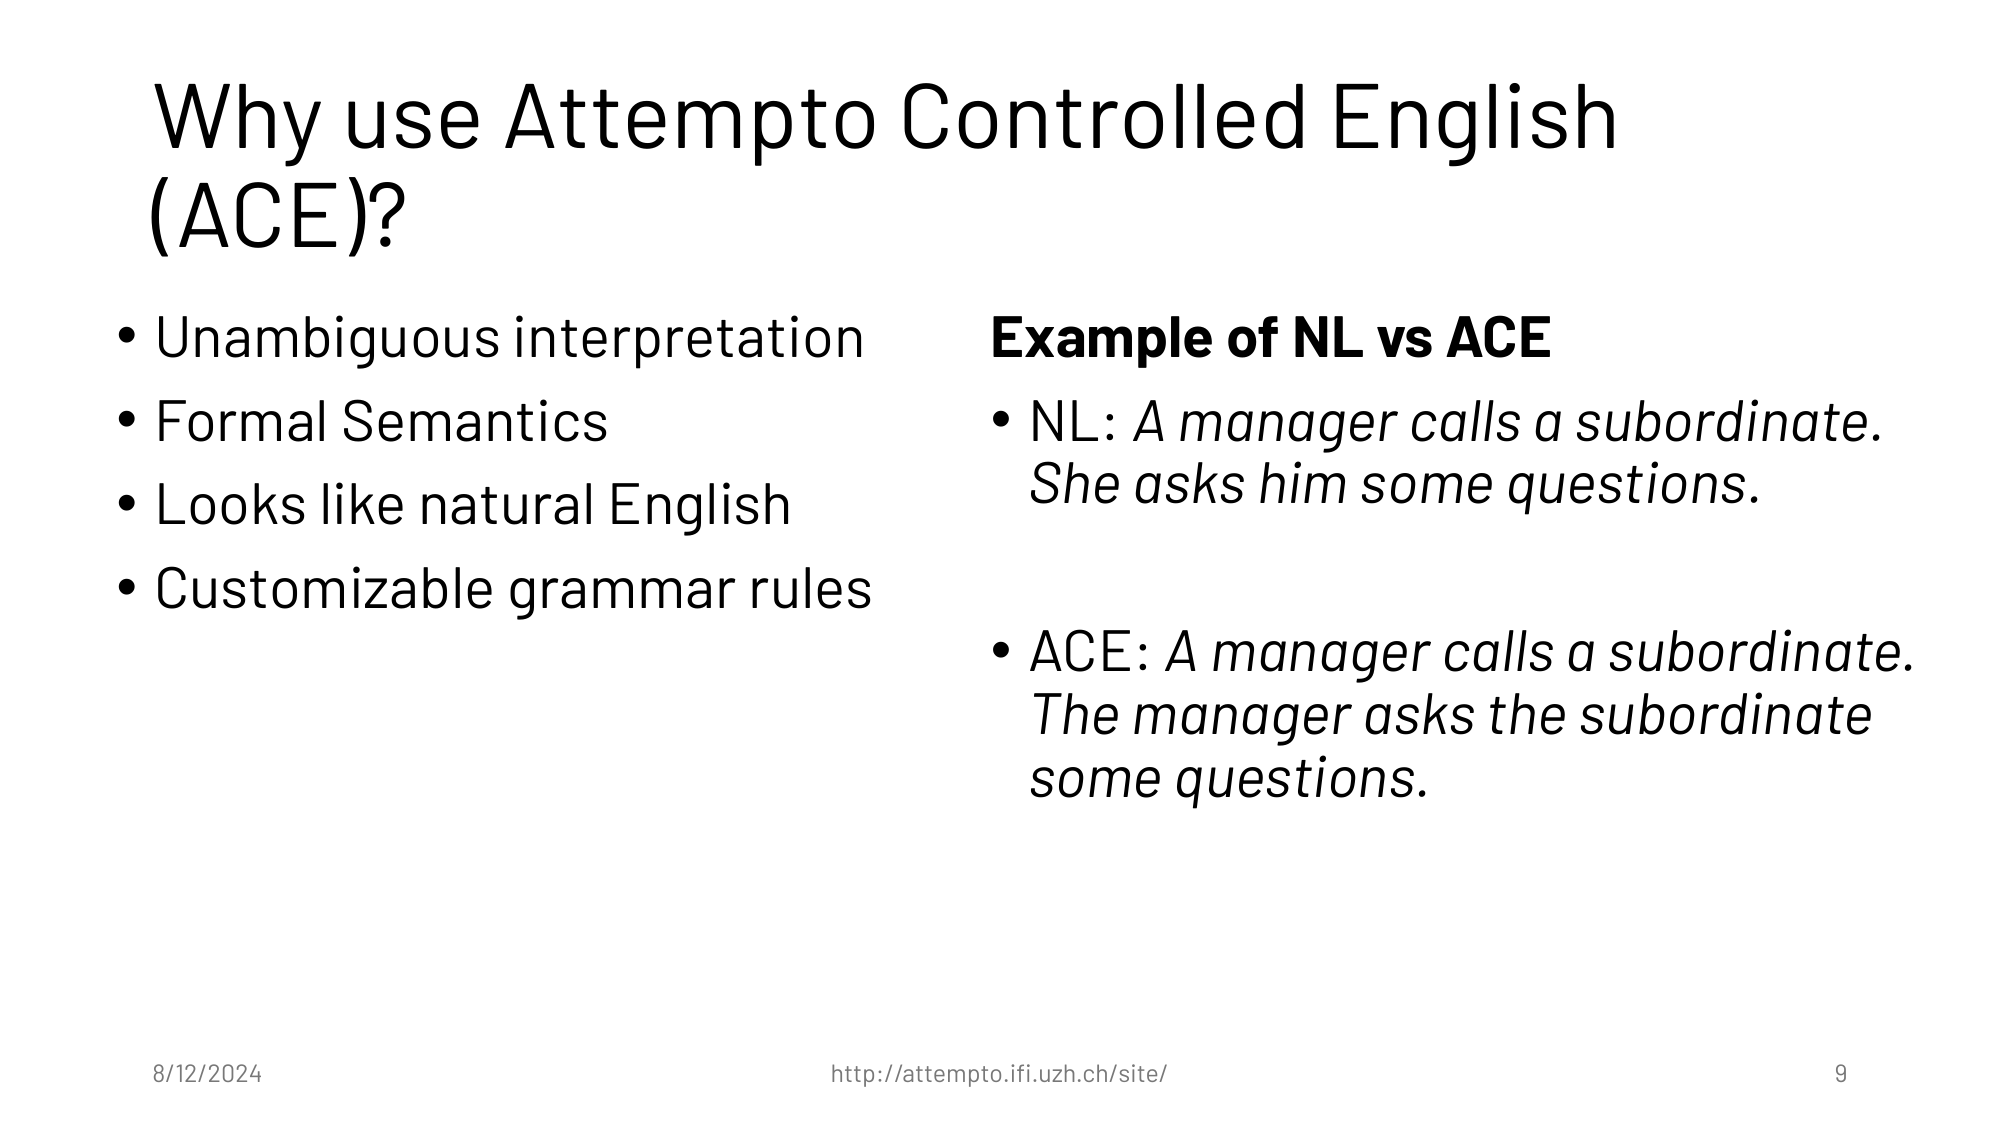

# Why use Attempto Controlled English (ACE)?
Unambiguous interpretation
Formal Semantics
Looks like natural English
Customizable grammar rules

Example of NL vs ACE
NL: A manager calls a subordinate. She asks him some questions.

ACE: A manager calls a subordinate. The manager asks the subordinate some questions.

8/12/2024
http://attempto.ifi.uzh.ch/site/
9